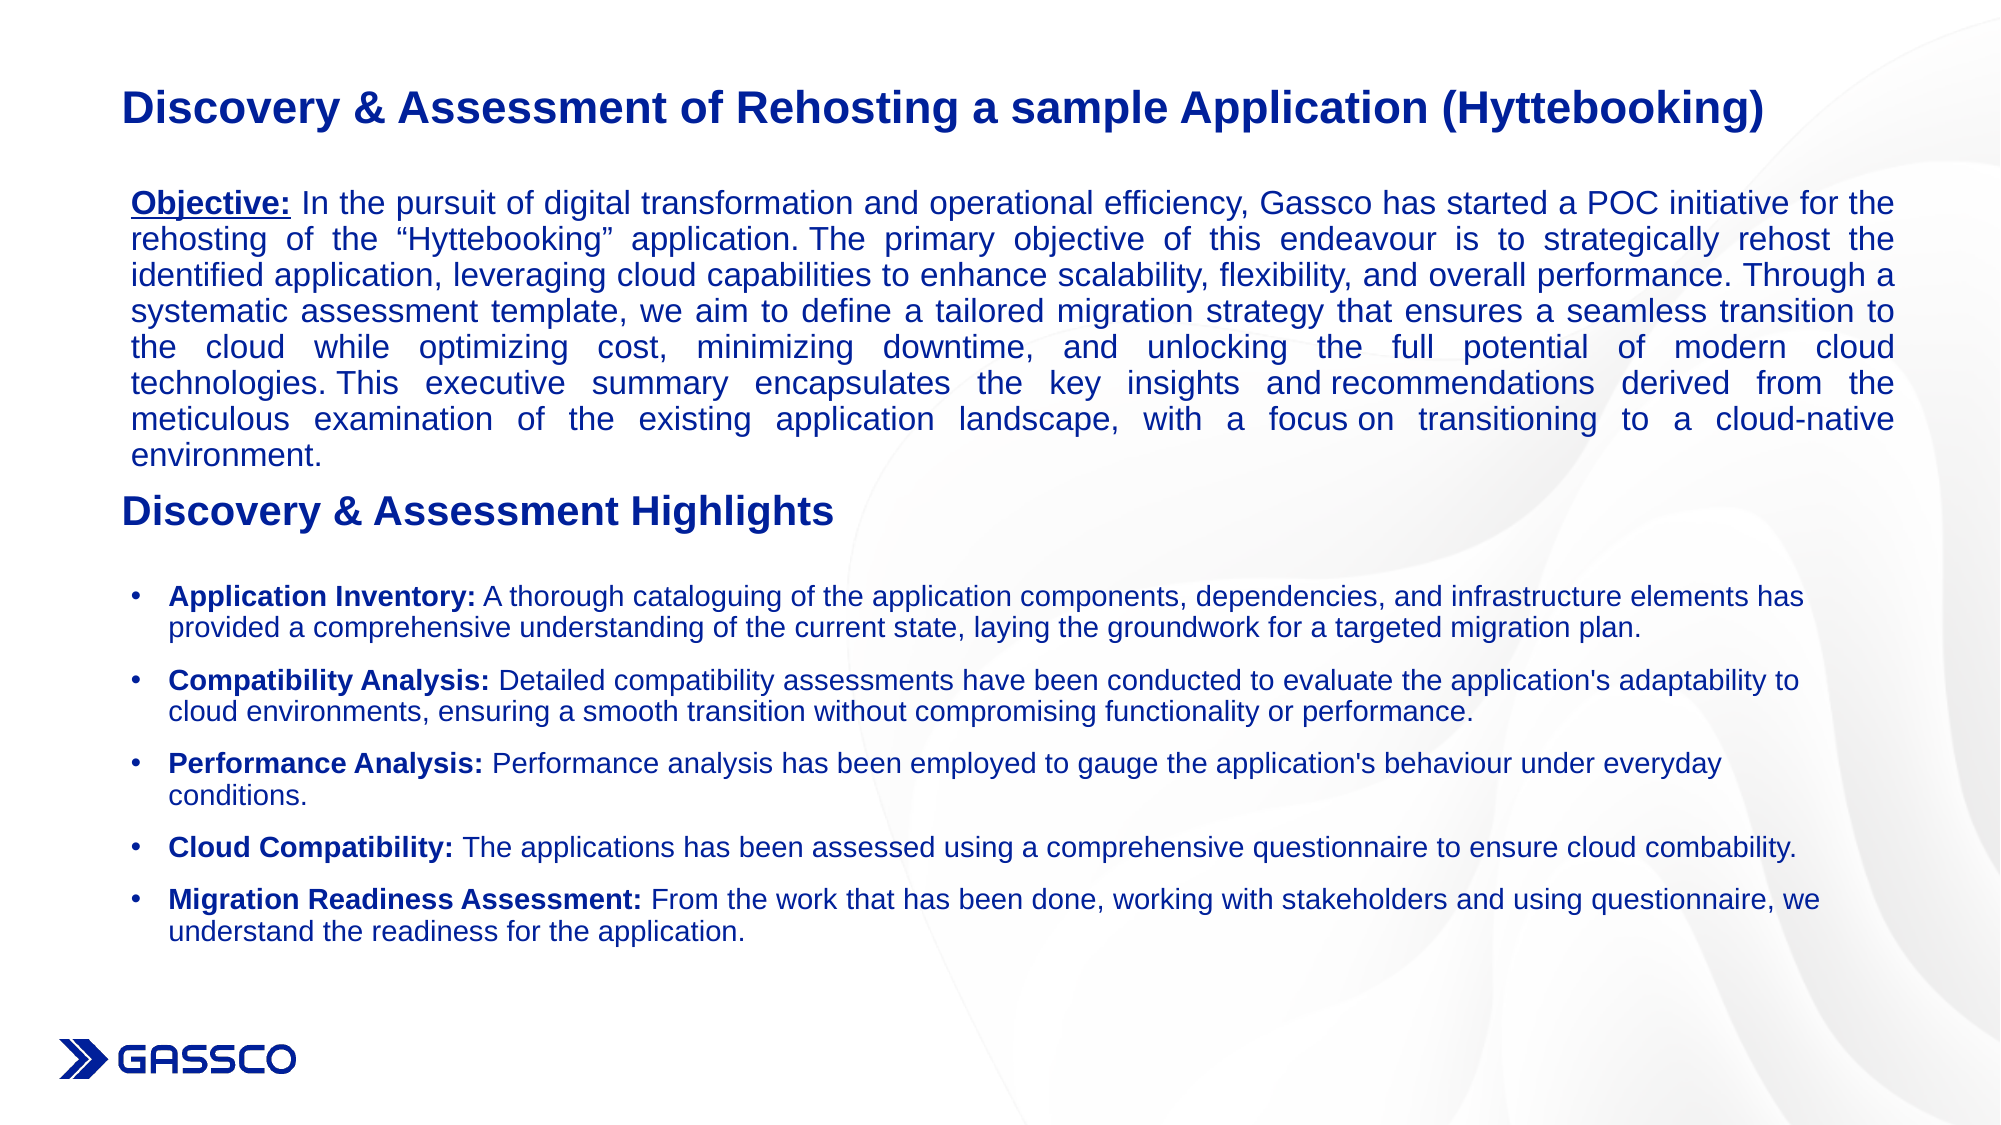

# Discovery & Assessment of Rehosting a sample Application (Hyttebooking)
Objective: In the pursuit of digital transformation and operational efficiency, Gassco has started a POC initiative for the rehosting of the “Hyttebooking” application. The primary objective of this endeavour is to strategically rehost the identified application, leveraging cloud capabilities to enhance scalability, flexibility, and overall performance. Through a systematic assessment template, we aim to define a tailored migration strategy that ensures a seamless transition to the cloud while optimizing cost, minimizing downtime, and unlocking the full potential of modern cloud technologies. This executive summary encapsulates the key insights and recommendations derived from the meticulous examination of the existing application landscape, with a focus on transitioning to a cloud-native environment.

Discovery & Assessment Highlights
Application Inventory: A thorough cataloguing of the application components, dependencies, and infrastructure elements has provided a comprehensive understanding of the current state, laying the groundwork for a targeted migration plan.
Compatibility Analysis: Detailed compatibility assessments have been conducted to evaluate the application's adaptability to cloud environments, ensuring a smooth transition without compromising functionality or performance.
Performance Analysis: Performance analysis has been employed to gauge the application's behaviour under everyday conditions.
Cloud Compatibility: The applications has been assessed using a comprehensive questionnaire to ensure cloud combability.
Migration Readiness Assessment: From the work that has been done, working with stakeholders and using questionnaire, we understand the readiness for the application.